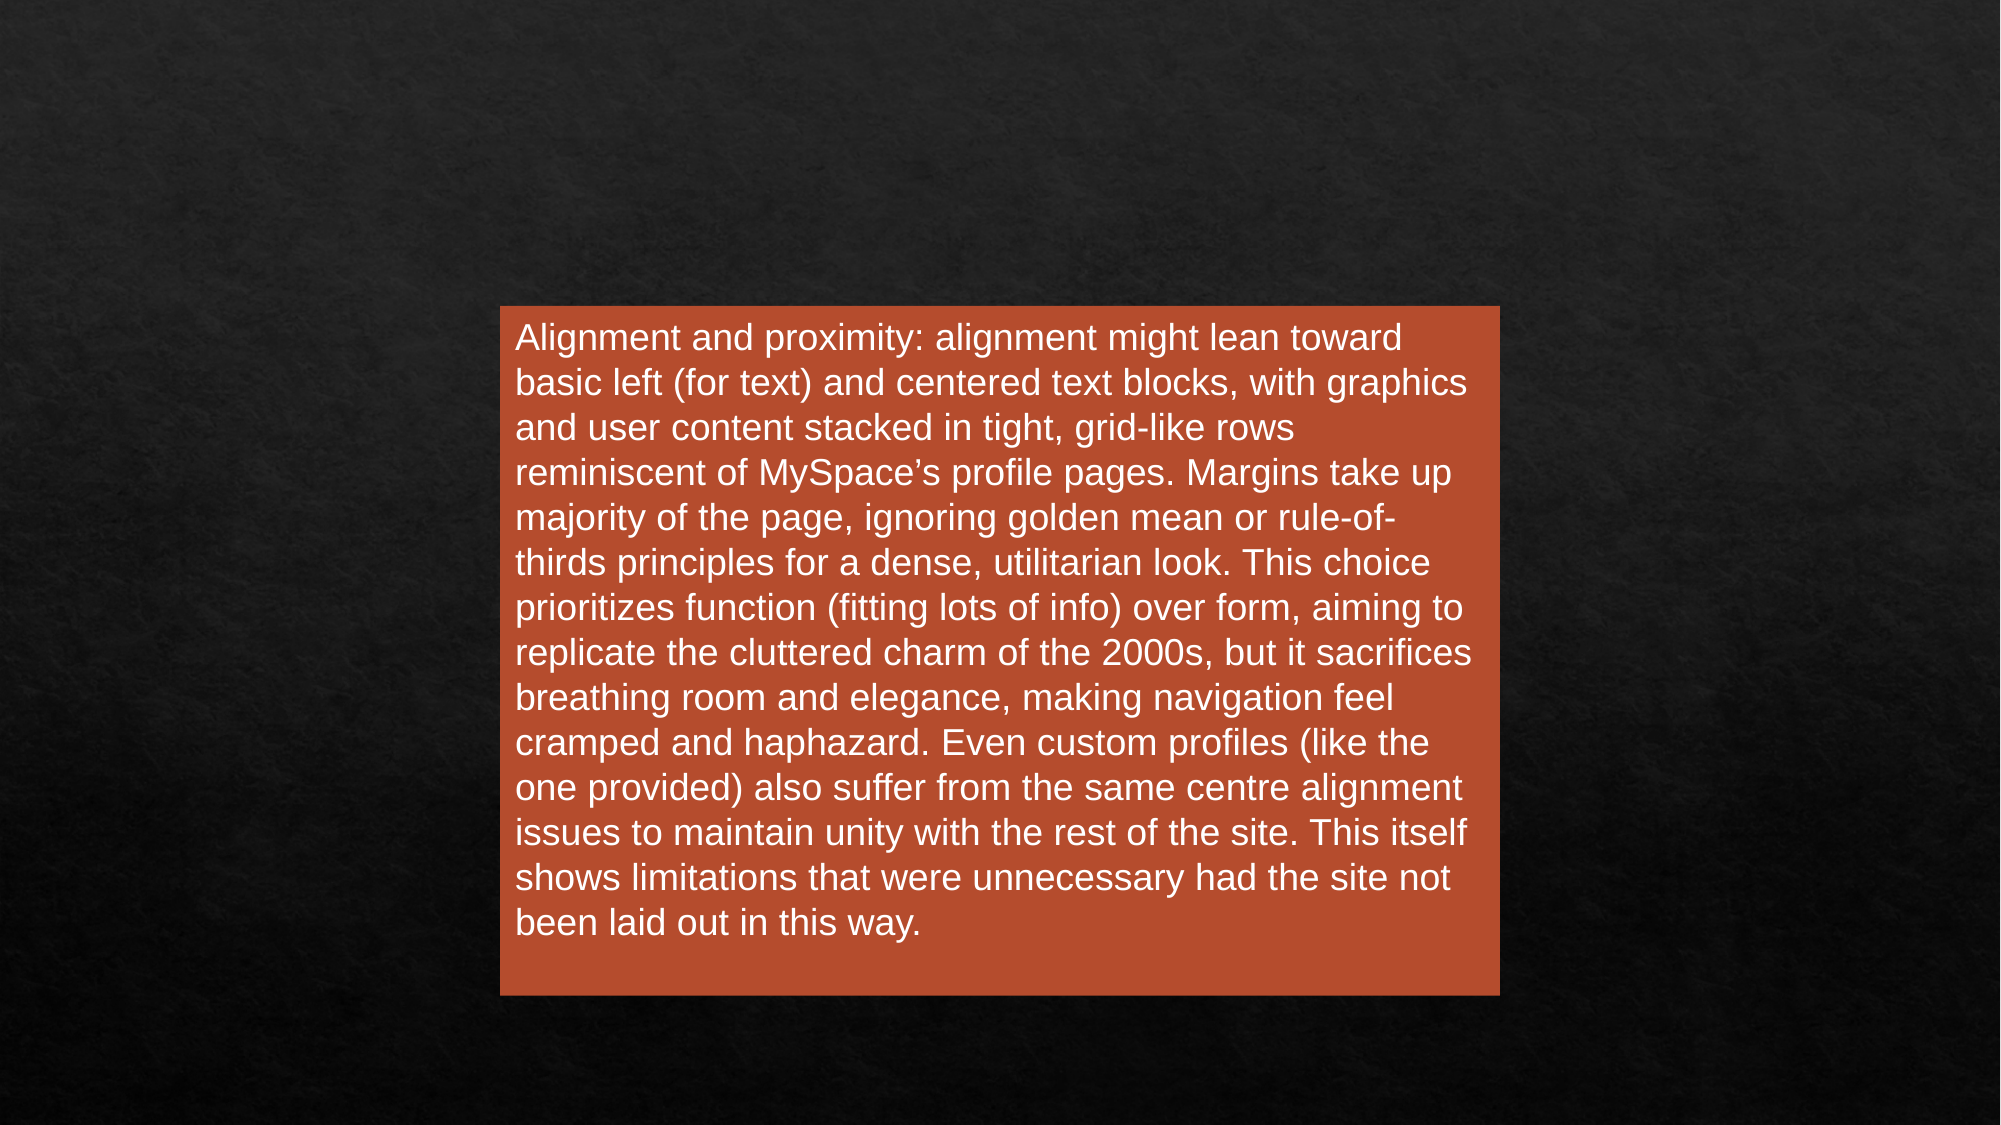

Alignment and proximity: alignment might lean toward basic left (for text) and centered text blocks, with graphics and user content stacked in tight, grid-like rows reminiscent of MySpace’s profile pages. Margins take up majority of the page, ignoring golden mean or rule-of-thirds principles for a dense, utilitarian look. This choice prioritizes function (fitting lots of info) over form, aiming to replicate the cluttered charm of the 2000s, but it sacrifices breathing room and elegance, making navigation feel cramped and haphazard. Even custom profiles (like the one provided) also suffer from the same centre alignment issues to maintain unity with the rest of the site. This itself shows limitations that were unnecessary had the site not been laid out in this way.